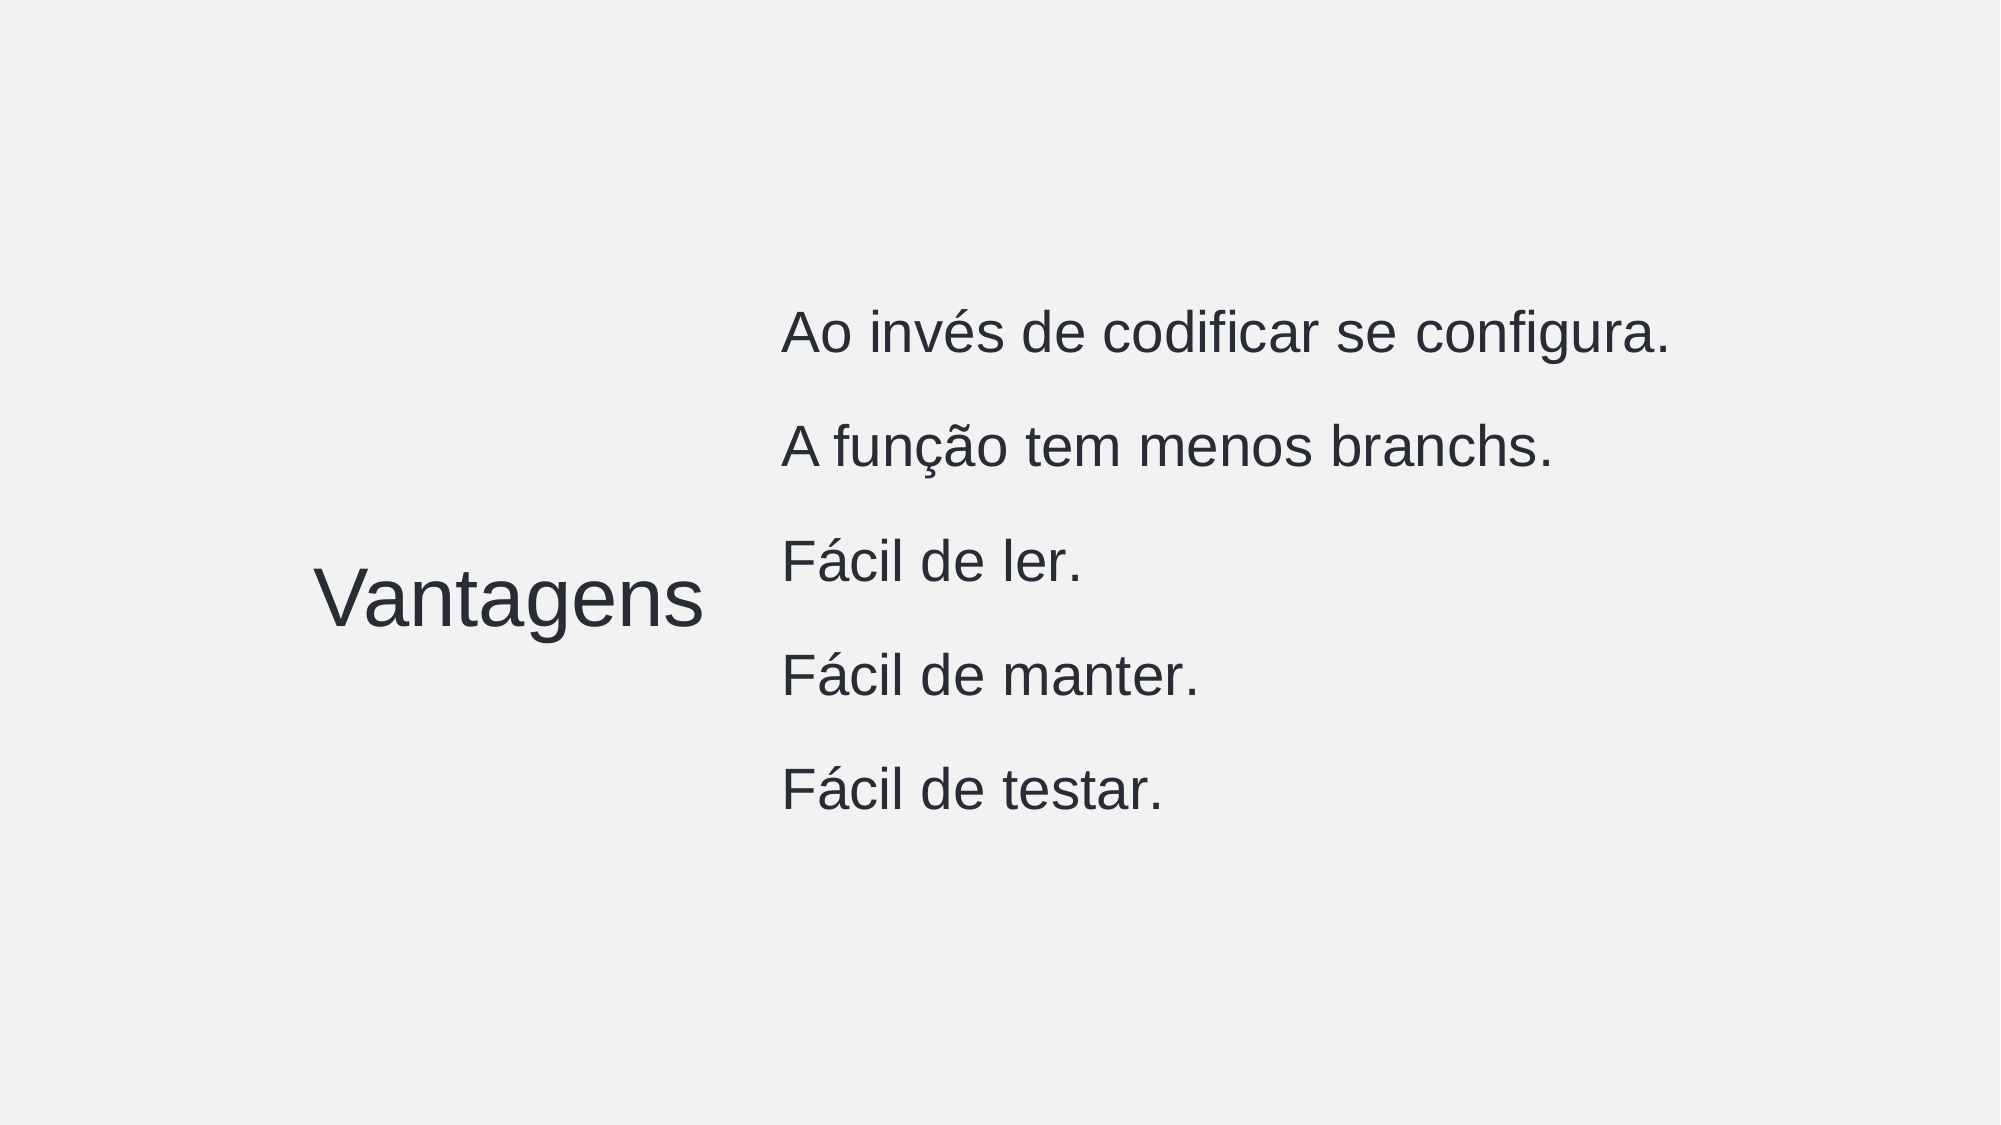

Ao invés de codificar se configura.
A função tem menos branchs.
Fácil de ler.
Fácil de manter.
Fácil de testar.
# Vantagens